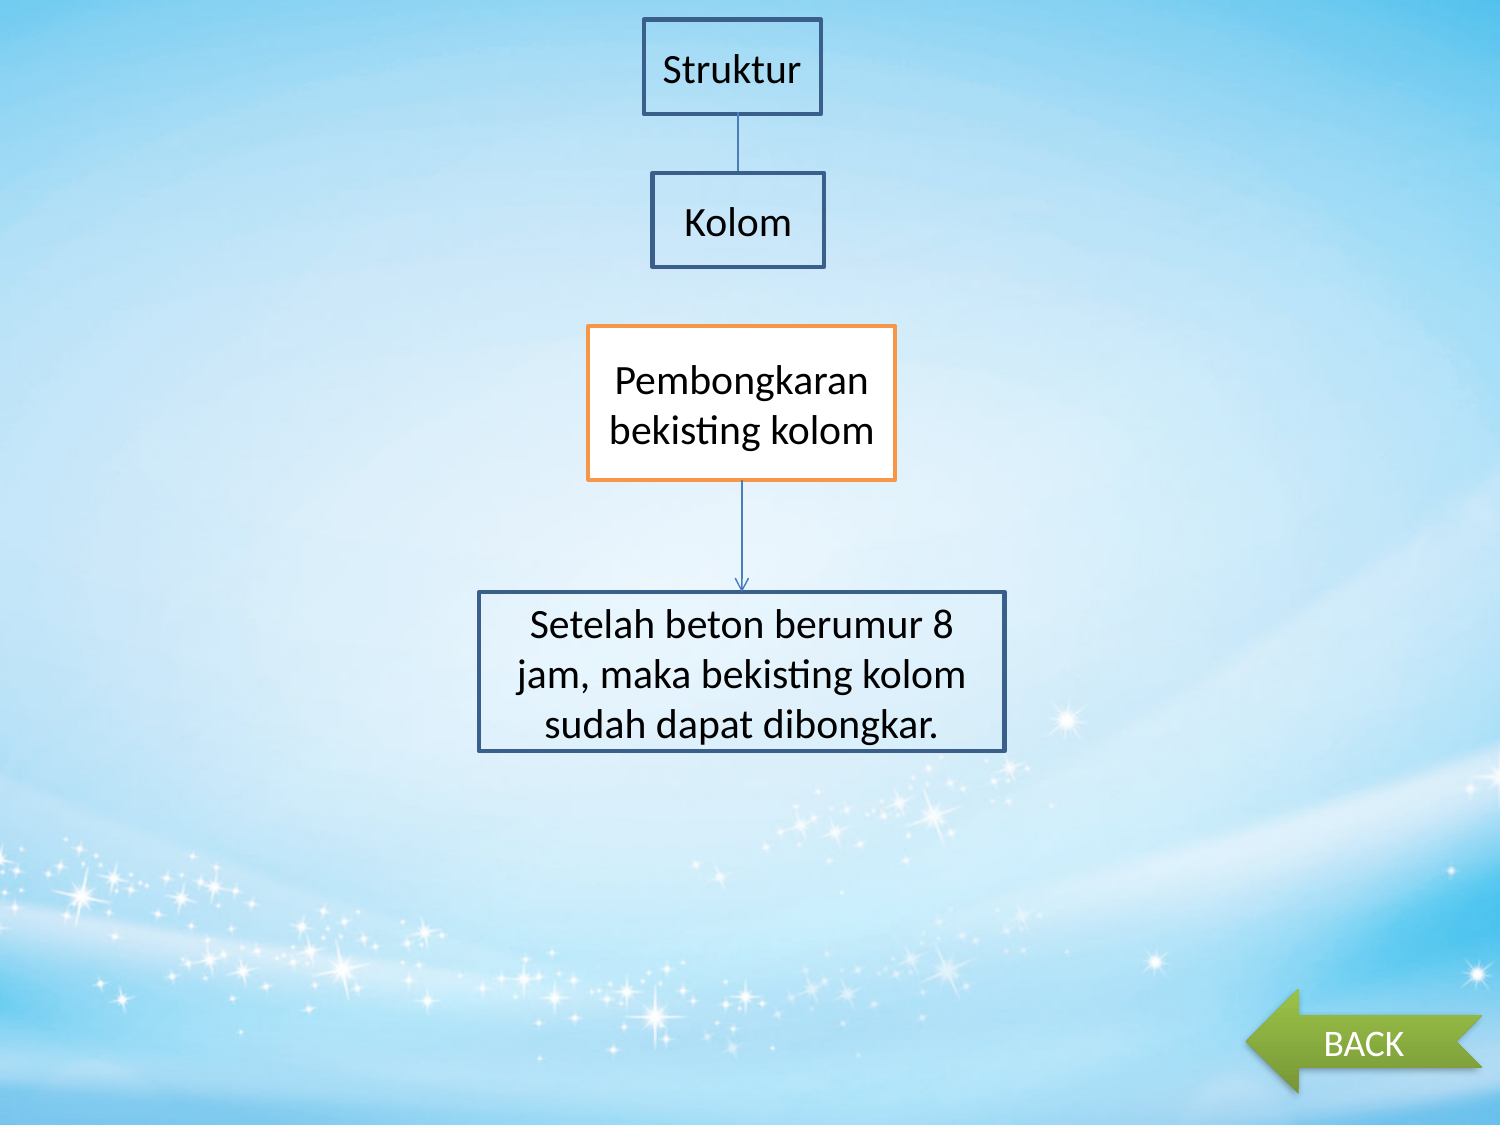

Struktur
Kolom
Pembongkaran bekisting kolom
Setelah beton berumur 8 jam, maka bekisting kolom sudah dapat dibongkar.
BACK